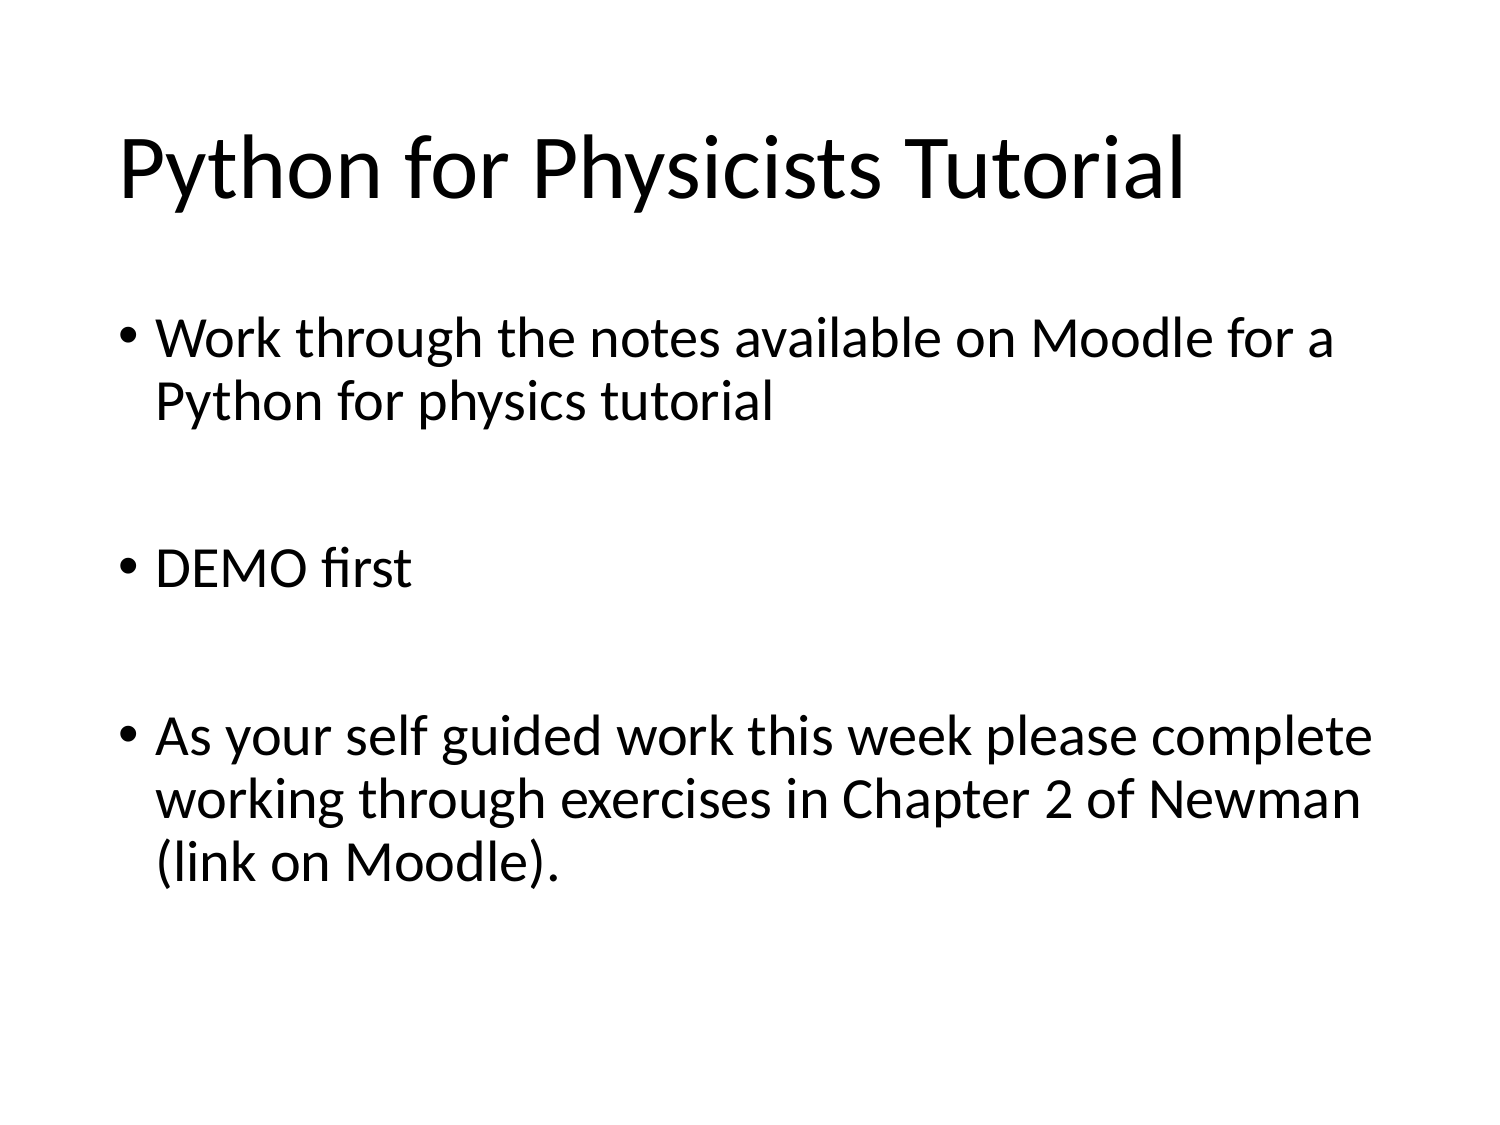

# Python for Physicists Tutorial
Work through the notes available on Moodle for a Python for physics tutorial

DEMO first

As your self guided work this week please complete working through exercises in Chapter 2 of Newman (link on Moodle).